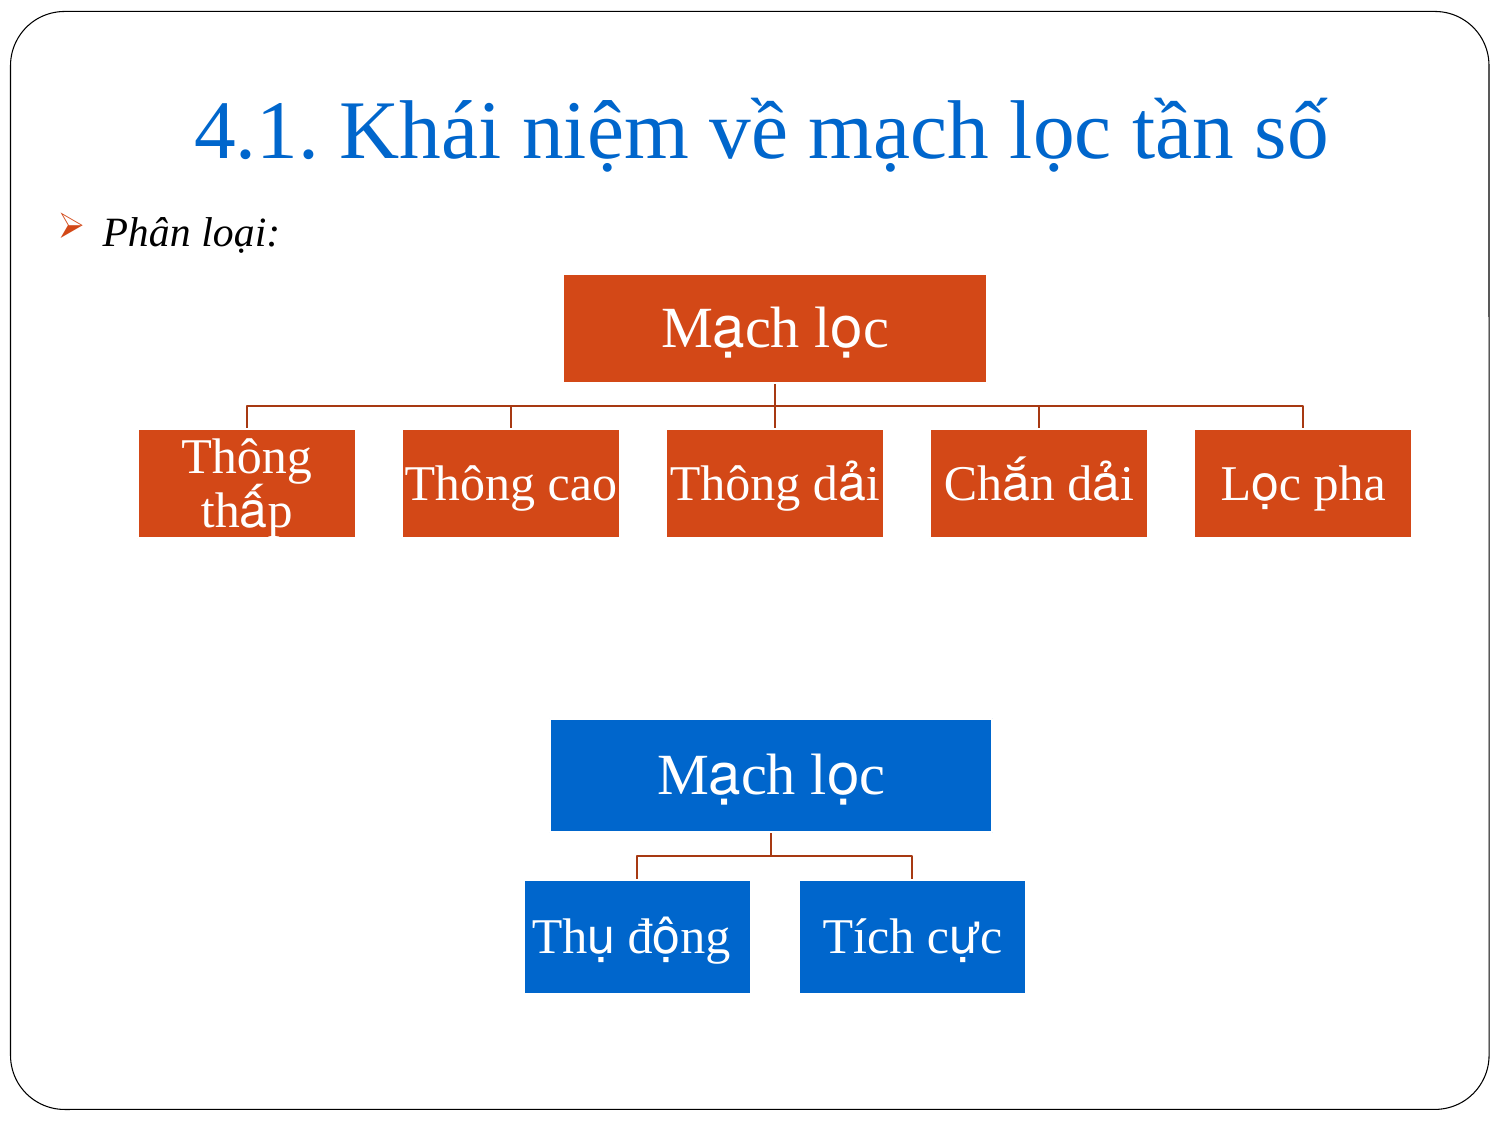

# 4.1. Khái niệm về mạch lọc tần số
Phân loại:

Mạch lọc

Thông thấp

Thông cao

Thông dải

Chắn dải

Lọc pha

Mạch lọc

Thụ động

Tích cực